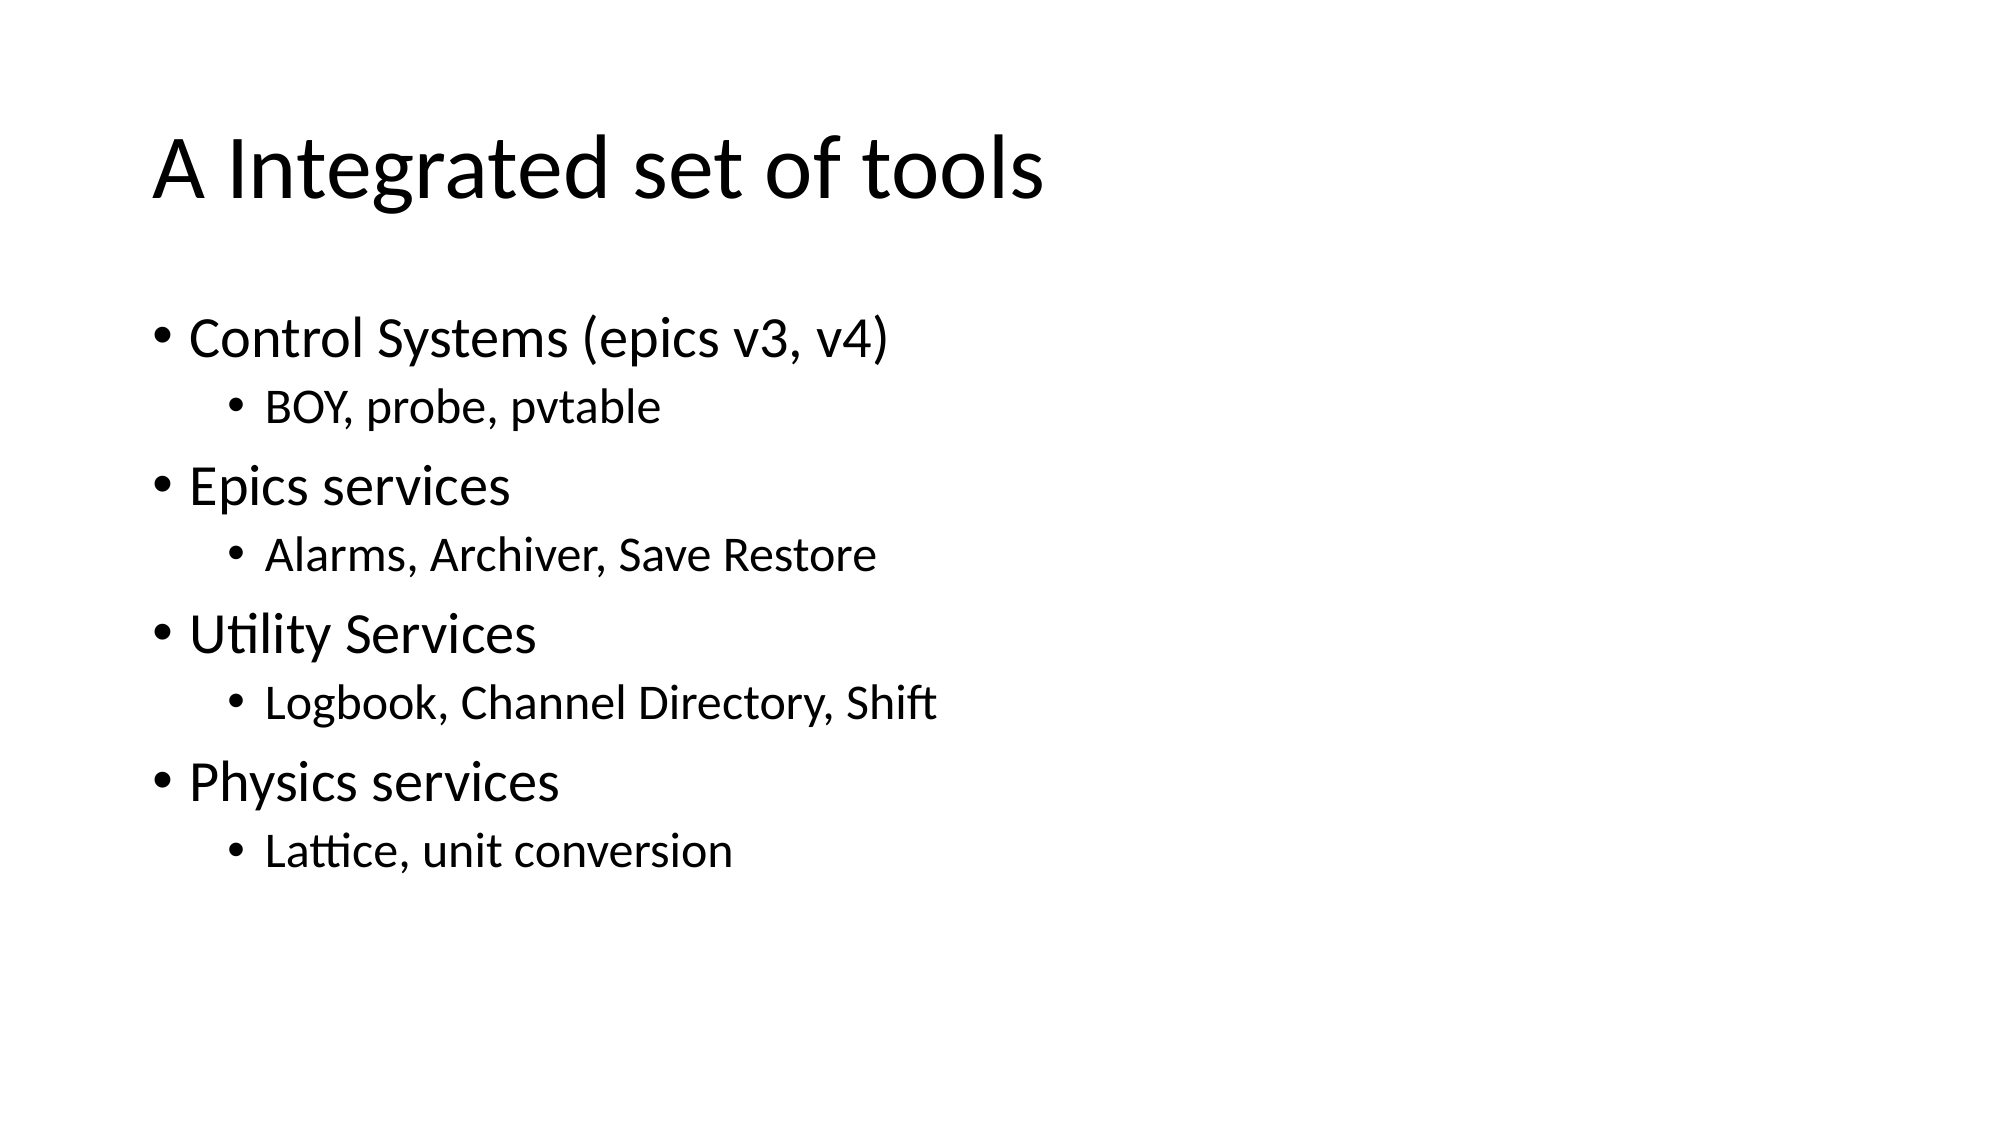

# A Integrated set of tools
Control Systems (epics v3, v4)
BOY, probe, pvtable
Epics services
Alarms, Archiver, Save Restore
Utility Services
Logbook, Channel Directory, Shift
Physics services
Lattice, unit conversion